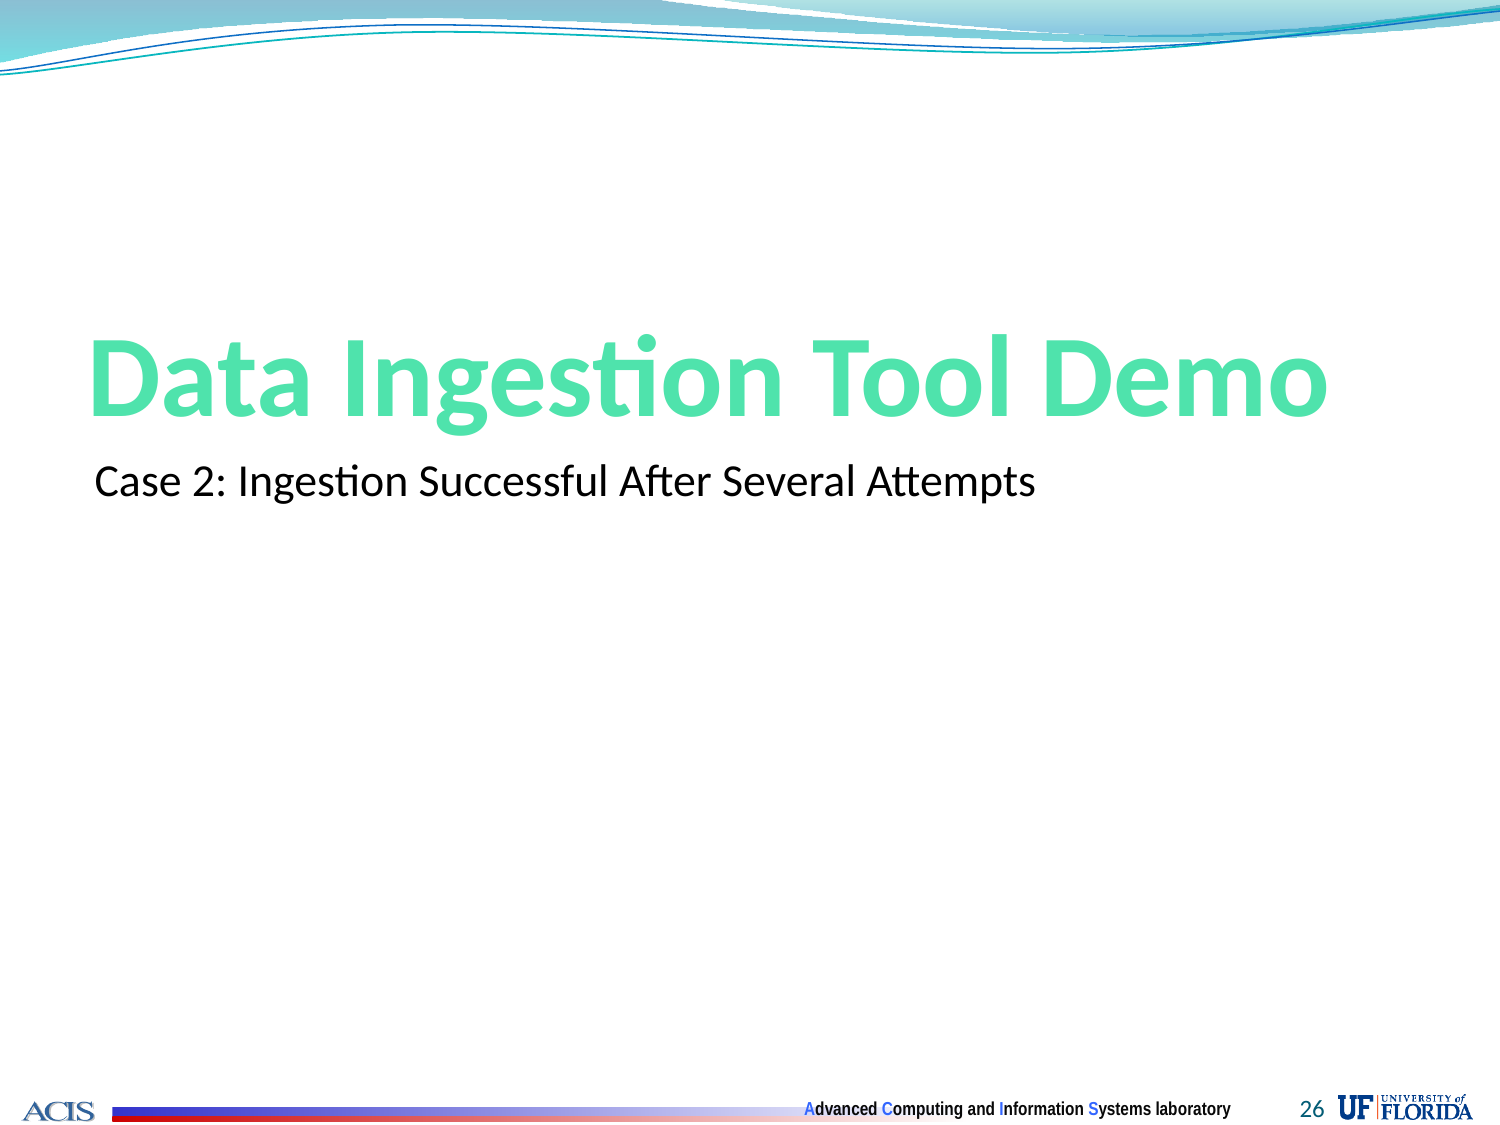

# Data Ingestion Tool Demo
Case 2: Ingestion Successful After Several Attempts
26